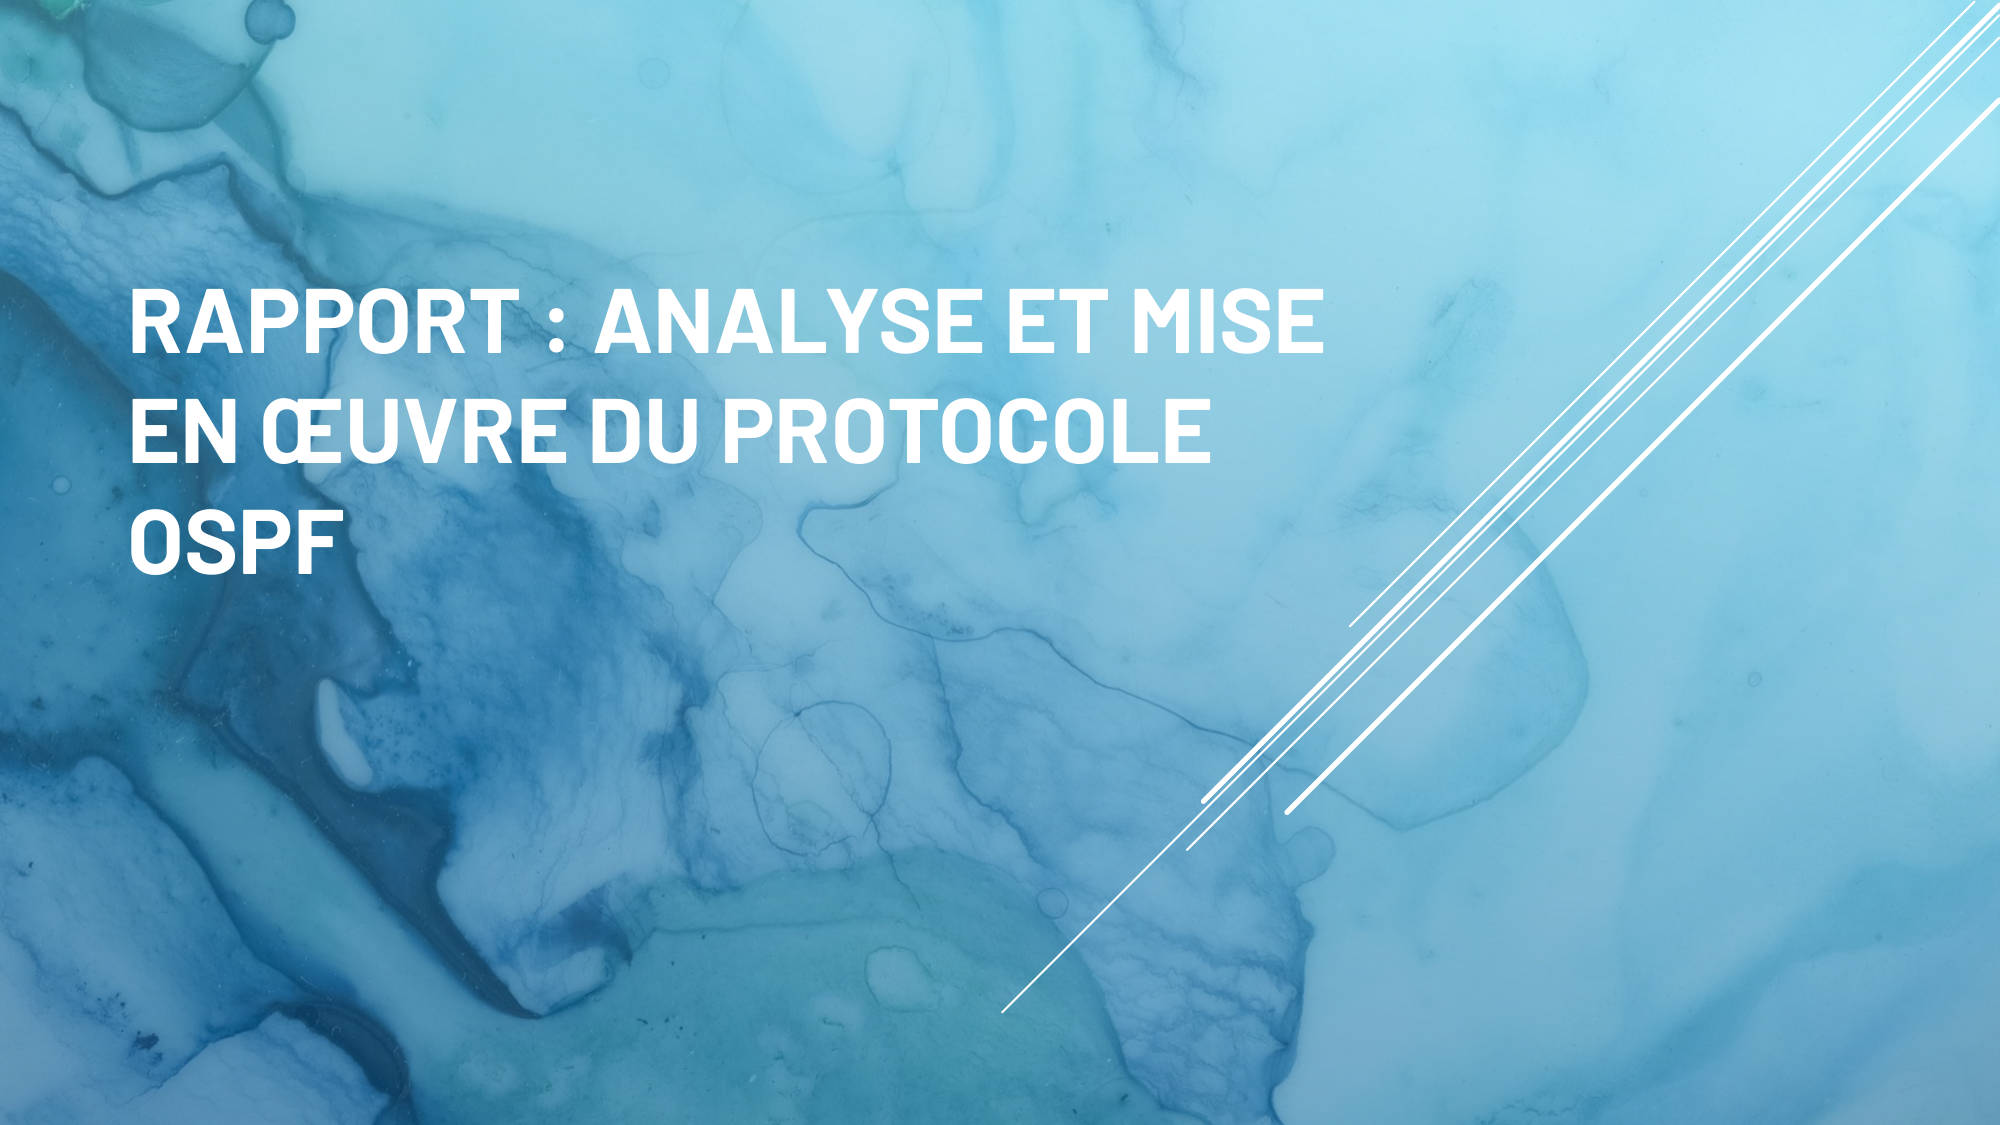

# RAPPORT : Analyse et mise en œuvre du protocole OSPF